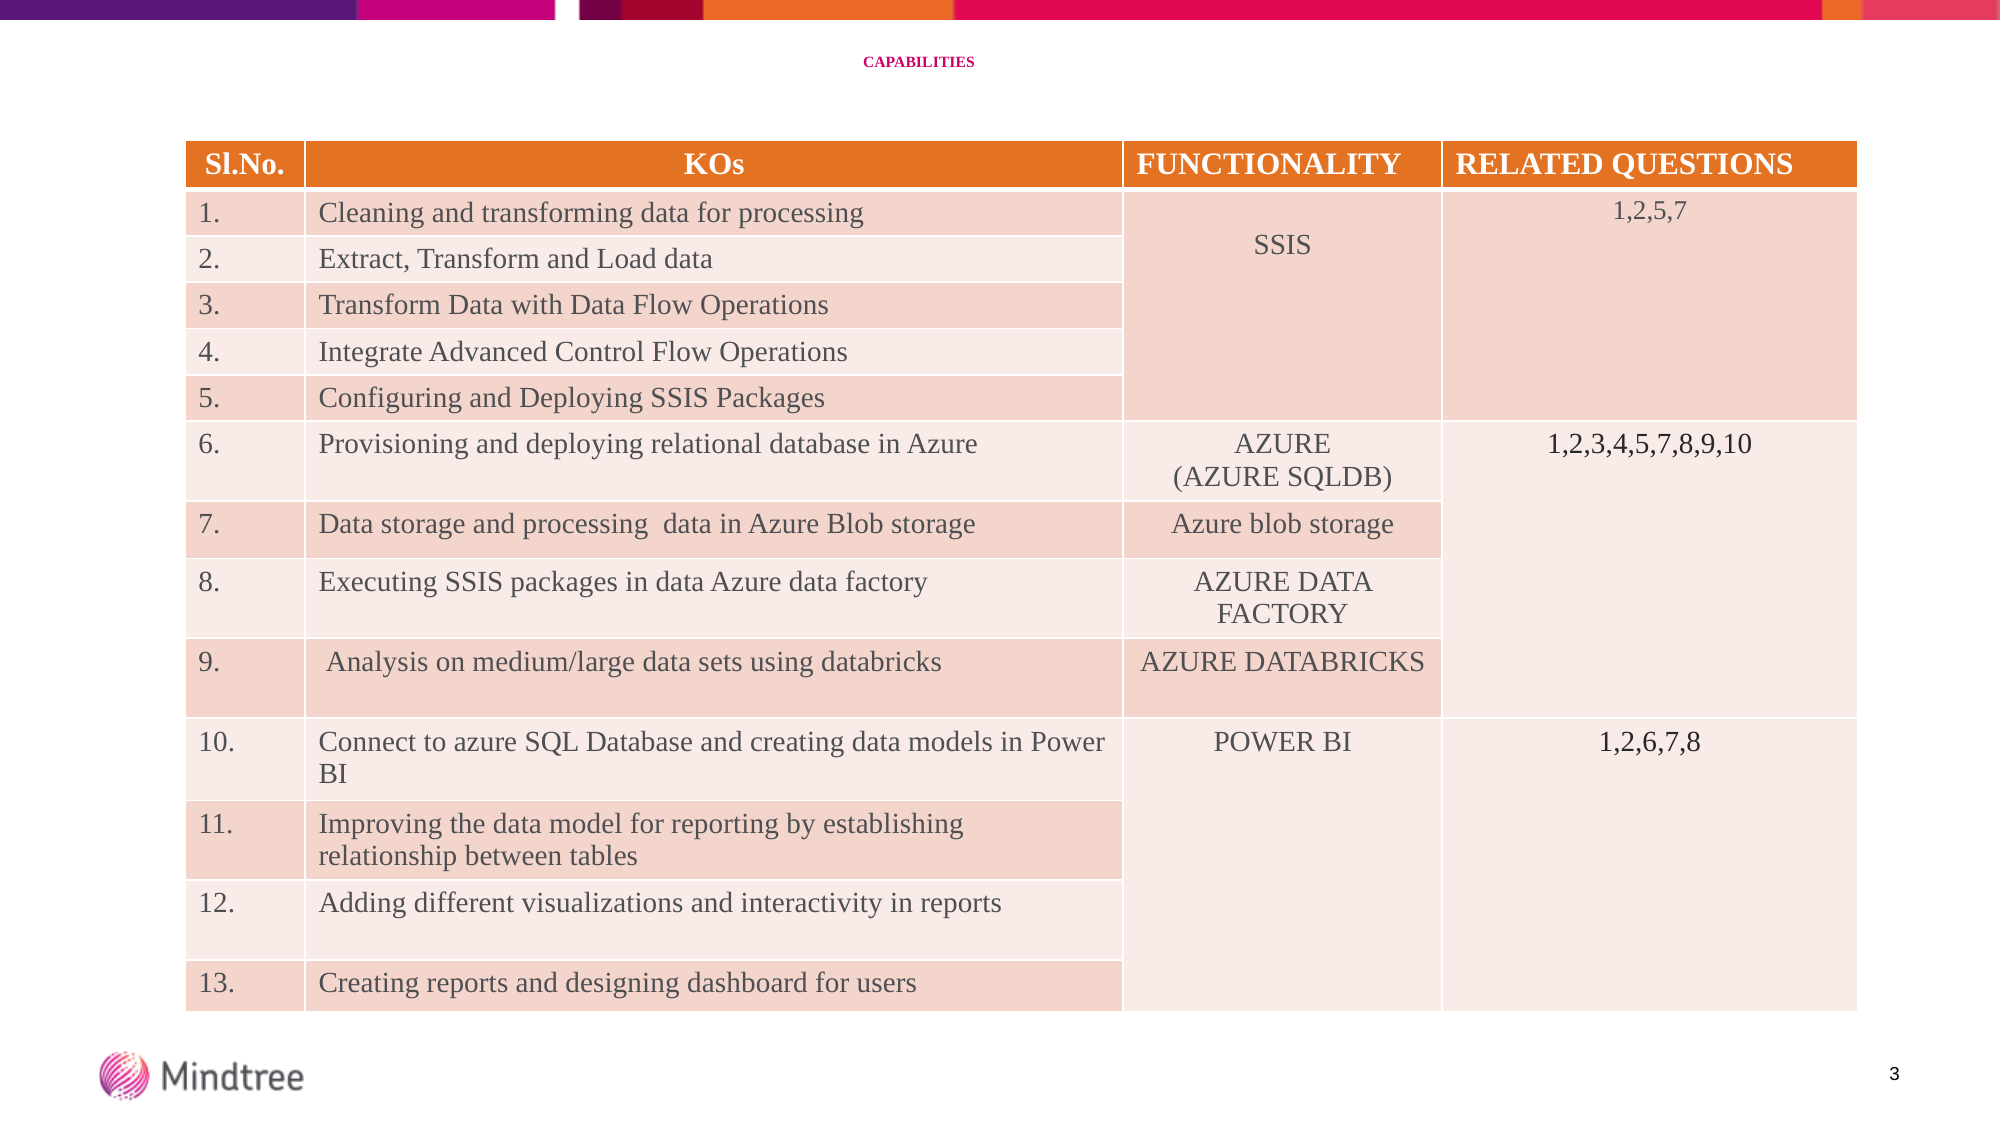

# CAPABILITIES
| Sl.No. | KOs | FUNCTIONALITY | RELATED QUESTIONS |
| --- | --- | --- | --- |
| 1. | Cleaning and transforming data for processing | SSIS | 1,2,5,7 |
| 2. | Extract, Transform and Load data |  |  |
| 3. | Transform Data with Data Flow Operations |  |  |
| 4. | Integrate Advanced Control Flow Operations |  |  |
| 5. | Configuring and Deploying SSIS Packages |  |  |
| 6. | Provisioning and deploying relational database in Azure | AZURE (AZURE SQLDB) | 1,2,3,4,5,7,8,9,10 |
| 7. | Data storage and processing data in Azure Blob storage | Azure blob storage |  |
| 8. | Executing SSIS packages in data Azure data factory | AZURE DATA FACTORY |  |
| 9. | Analysis on medium/large data sets using databricks | AZURE DATABRICKS |  |
| 10. | Connect to azure SQL Database and creating data models in Power BI | POWER BI | 1,2,6,7,8 |
| 11. | Improving the data model for reporting by establishing relationship between tables |  |  |
| 12. | Adding different visualizations and interactivity in reports |  |  |
| 13. | Creating reports and designing dashboard for users |  |  |
3